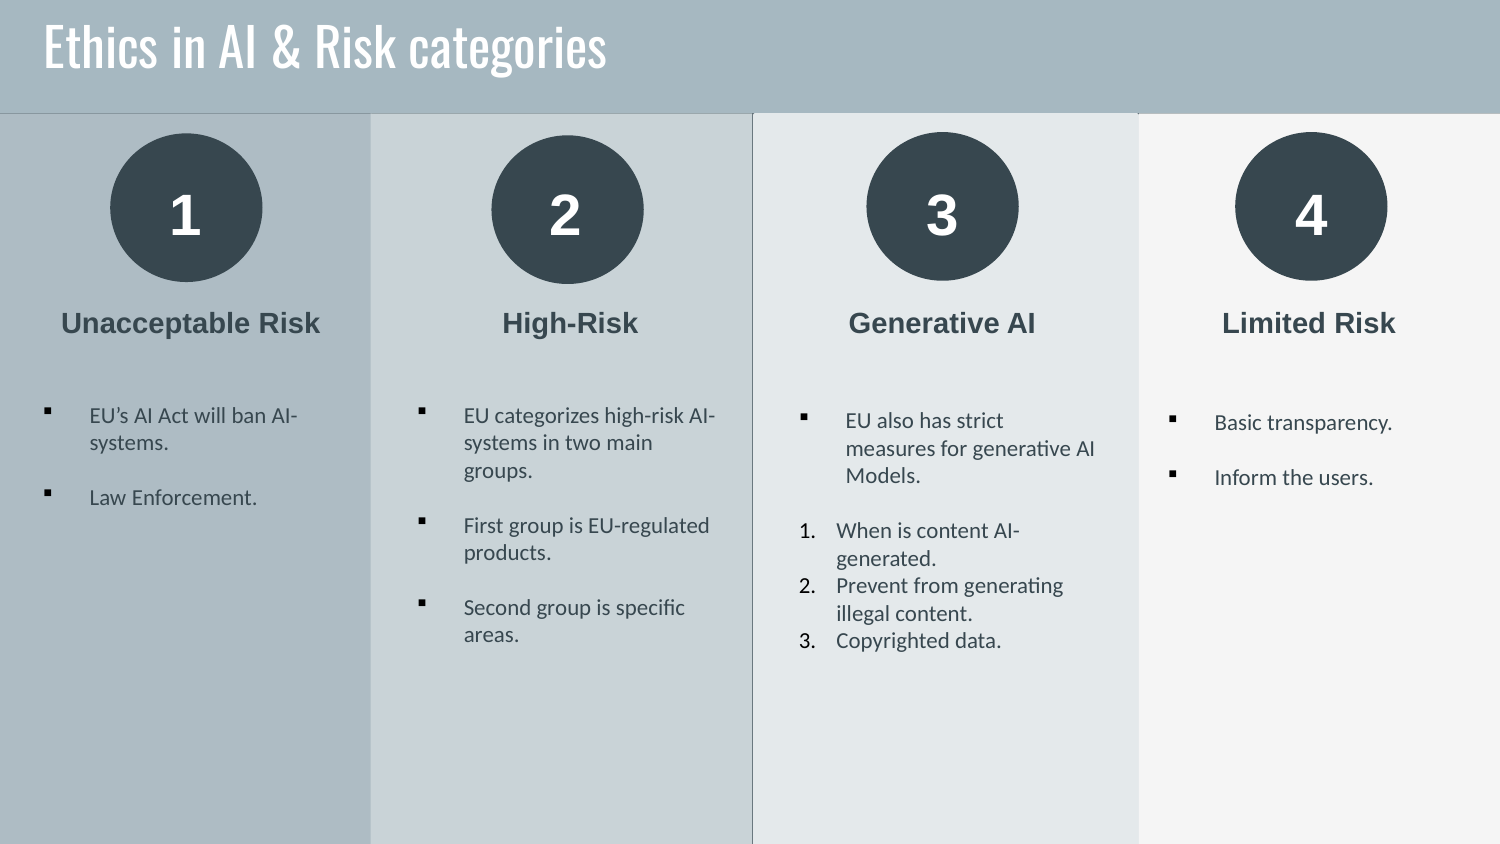

Ethics in AI & Risk categories

1
2
3
4
Limited Risk
Generative AI
Unacceptable Risk
High-Risk
EU’s AI Act will ban AI-systems.

Law Enforcement.
EU categorizes high-risk AI-systems in two main groups.

First group is EU-regulated products.

Second group is specific areas.
EU also has strict measures for generative AI Models.

When is content AI-generated.
Prevent from generating illegal content.
Copyrighted data.

Basic transparency.

Inform the users.